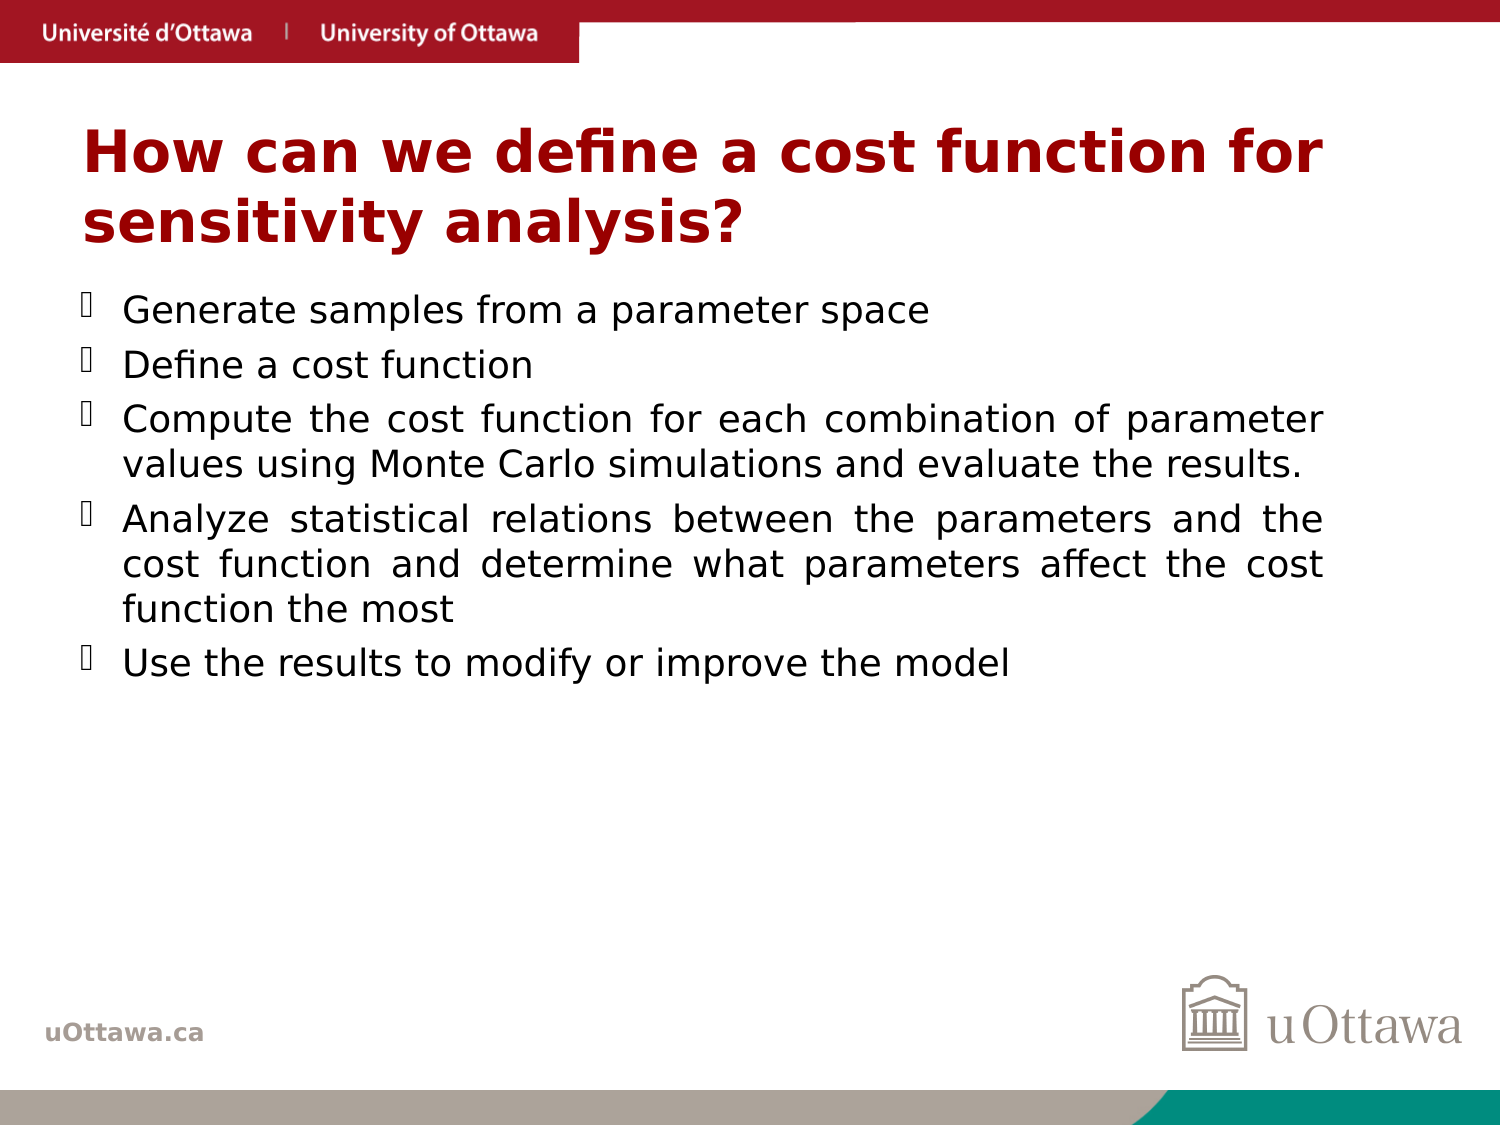

# How can we define a cost function for sensitivity analysis?
Generate samples from a parameter space
Define a cost function
Compute the cost function for each combination of parameter values using Monte Carlo simulations and evaluate the results.
Analyze statistical relations between the parameters and the cost function and determine what parameters affect the cost function the most
Use the results to modify or improve the model